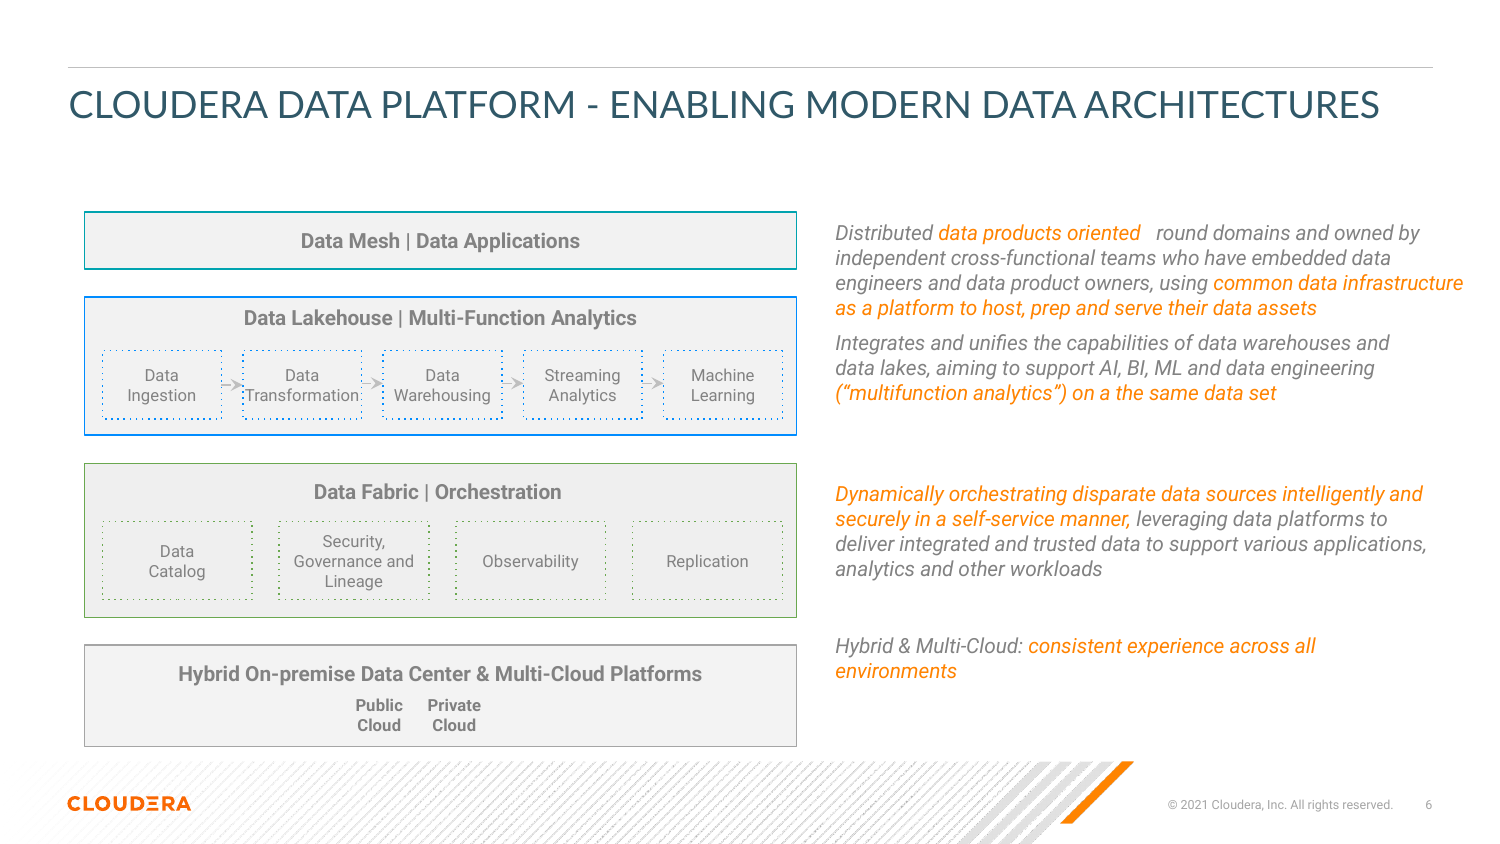

# CLOUDERA DATA PLATFORM - ENABLING MODERN DATA ARCHITECTURES

Data Mesh | Data Applications
Distributed data products oriented around domains and owned by independent cross-functional teams who have embedded data engineers and data product owners, using common data infrastructure as a platform to host, prep and serve their data assets.
Data Lakehouse | Multi-Function Analytics
Integrates and unifies the capabilities of data warehouses and data lakes, aiming to support AI, BI, ML and data engineering (“multifunction analytics”) on a the same data set

Data
Ingestion
Data Transformation
Data Warehousing
Streaming Analytics
Machine Learning
Data Fabric | Orchestration
Dynamically orchestrating disparate data sources intelligently and securely in a self-service manner, leveraging data platforms to deliver integrated and trusted data to support various applications, analytics and other workloads
Data
Catalog
Security, Governance and Lineage
Observability
Replication
Hybrid & Multi-Cloud: consistent experience across all environments
Hybrid On-premise Data Center & Multi-Cloud Platforms
Public
Cloud
Private Cloud